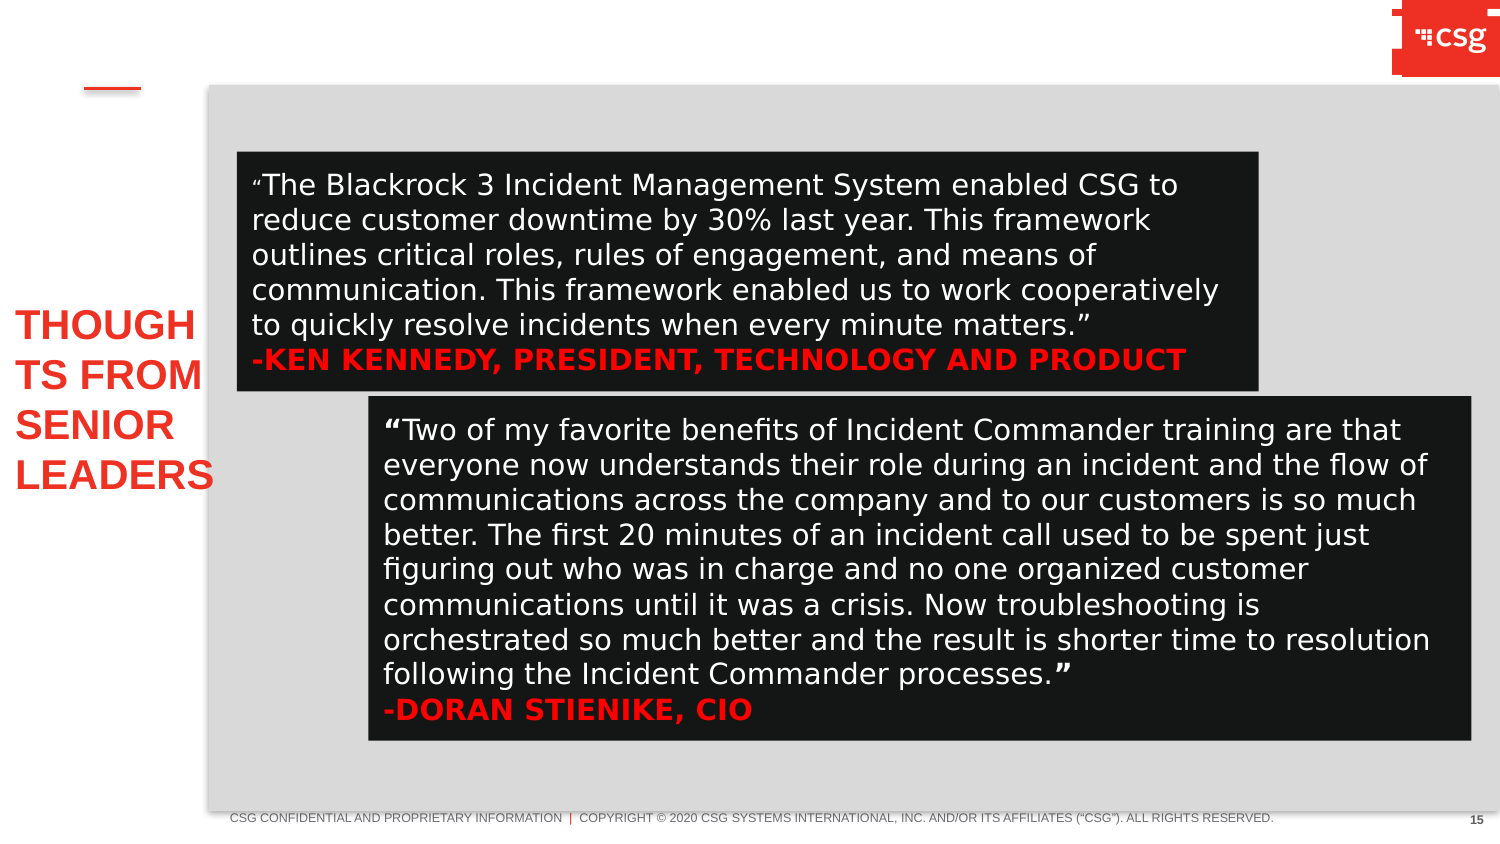

“The Blackrock 3 Incident Management System enabled CSG to reduce customer downtime by 30% last year. This framework outlines critical roles, rules of engagement, and means of communication. This framework enabled us to work cooperatively to quickly resolve incidents when every minute matters.”
-KEN KENNEDY, PRESIDENT, TECHNOLOGY AND PRODUCT
“Two of my favorite benefits of Incident Commander training are that everyone now understands their role during an incident and the flow of communications across the company and to our customers is so much better. The first 20 minutes of an incident call used to be spent just figuring out who was in charge and no one organized customer communications until it was a crisis. Now troubleshooting is orchestrated so much better and the result is shorter time to resolution following the Incident Commander processes.”
-DORAN STIENIKE, CIO
thoughts from senior leaders
15